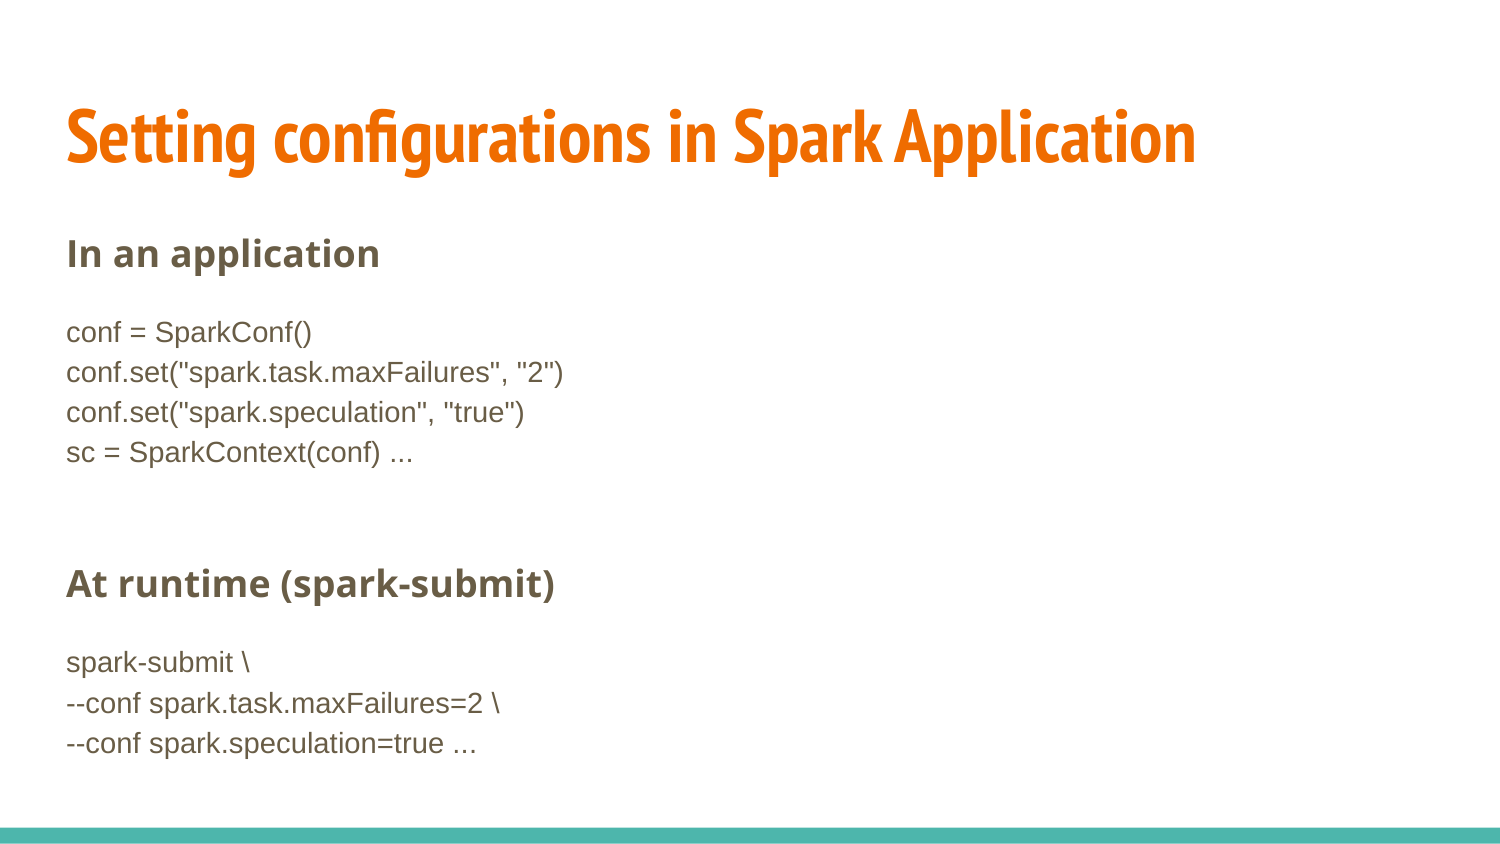

# Setting configurations in Spark Application
In an application
conf = SparkConf()
conf.set("spark.task.maxFailures", "2")
conf.set("spark.speculation", "true")
sc = SparkContext(conf) ...

At runtime (spark-submit)
spark-submit \
--conf spark.task.maxFailures=2 \
--conf spark.speculation=true ...